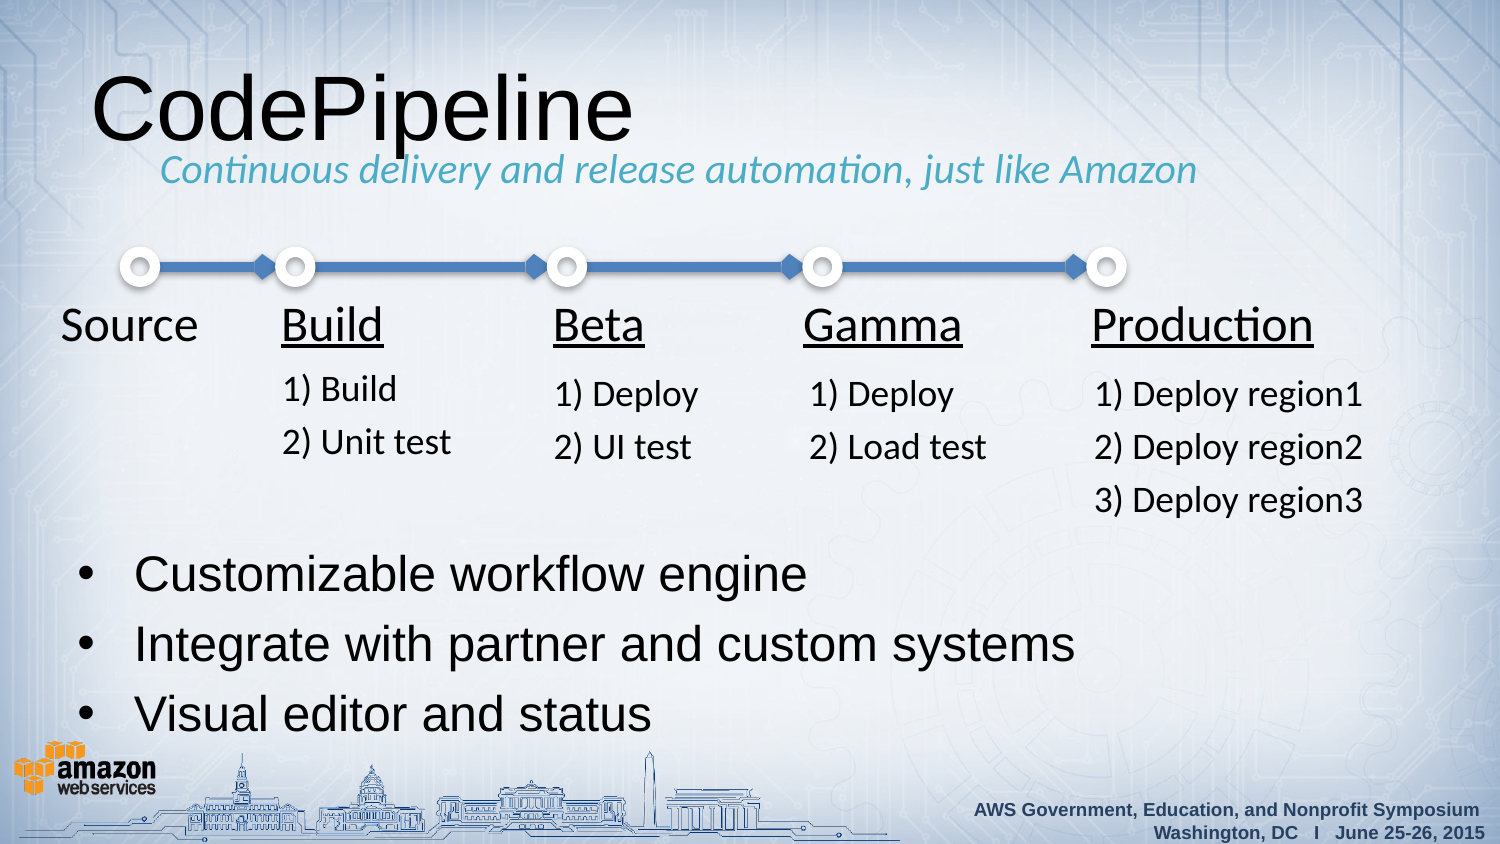

# CodePipeline
Continuous delivery and release automation, just like Amazon

Source
Build
Beta
Gamma
Production
1) Build
2) Unit test
1) Deploy
2) UI test
1) Deploy
2) Load test
1) Deploy region1
2) Deploy region2
3) Deploy region3
Customizable workflow engine
Integrate with partner and custom systems
Visual editor and status